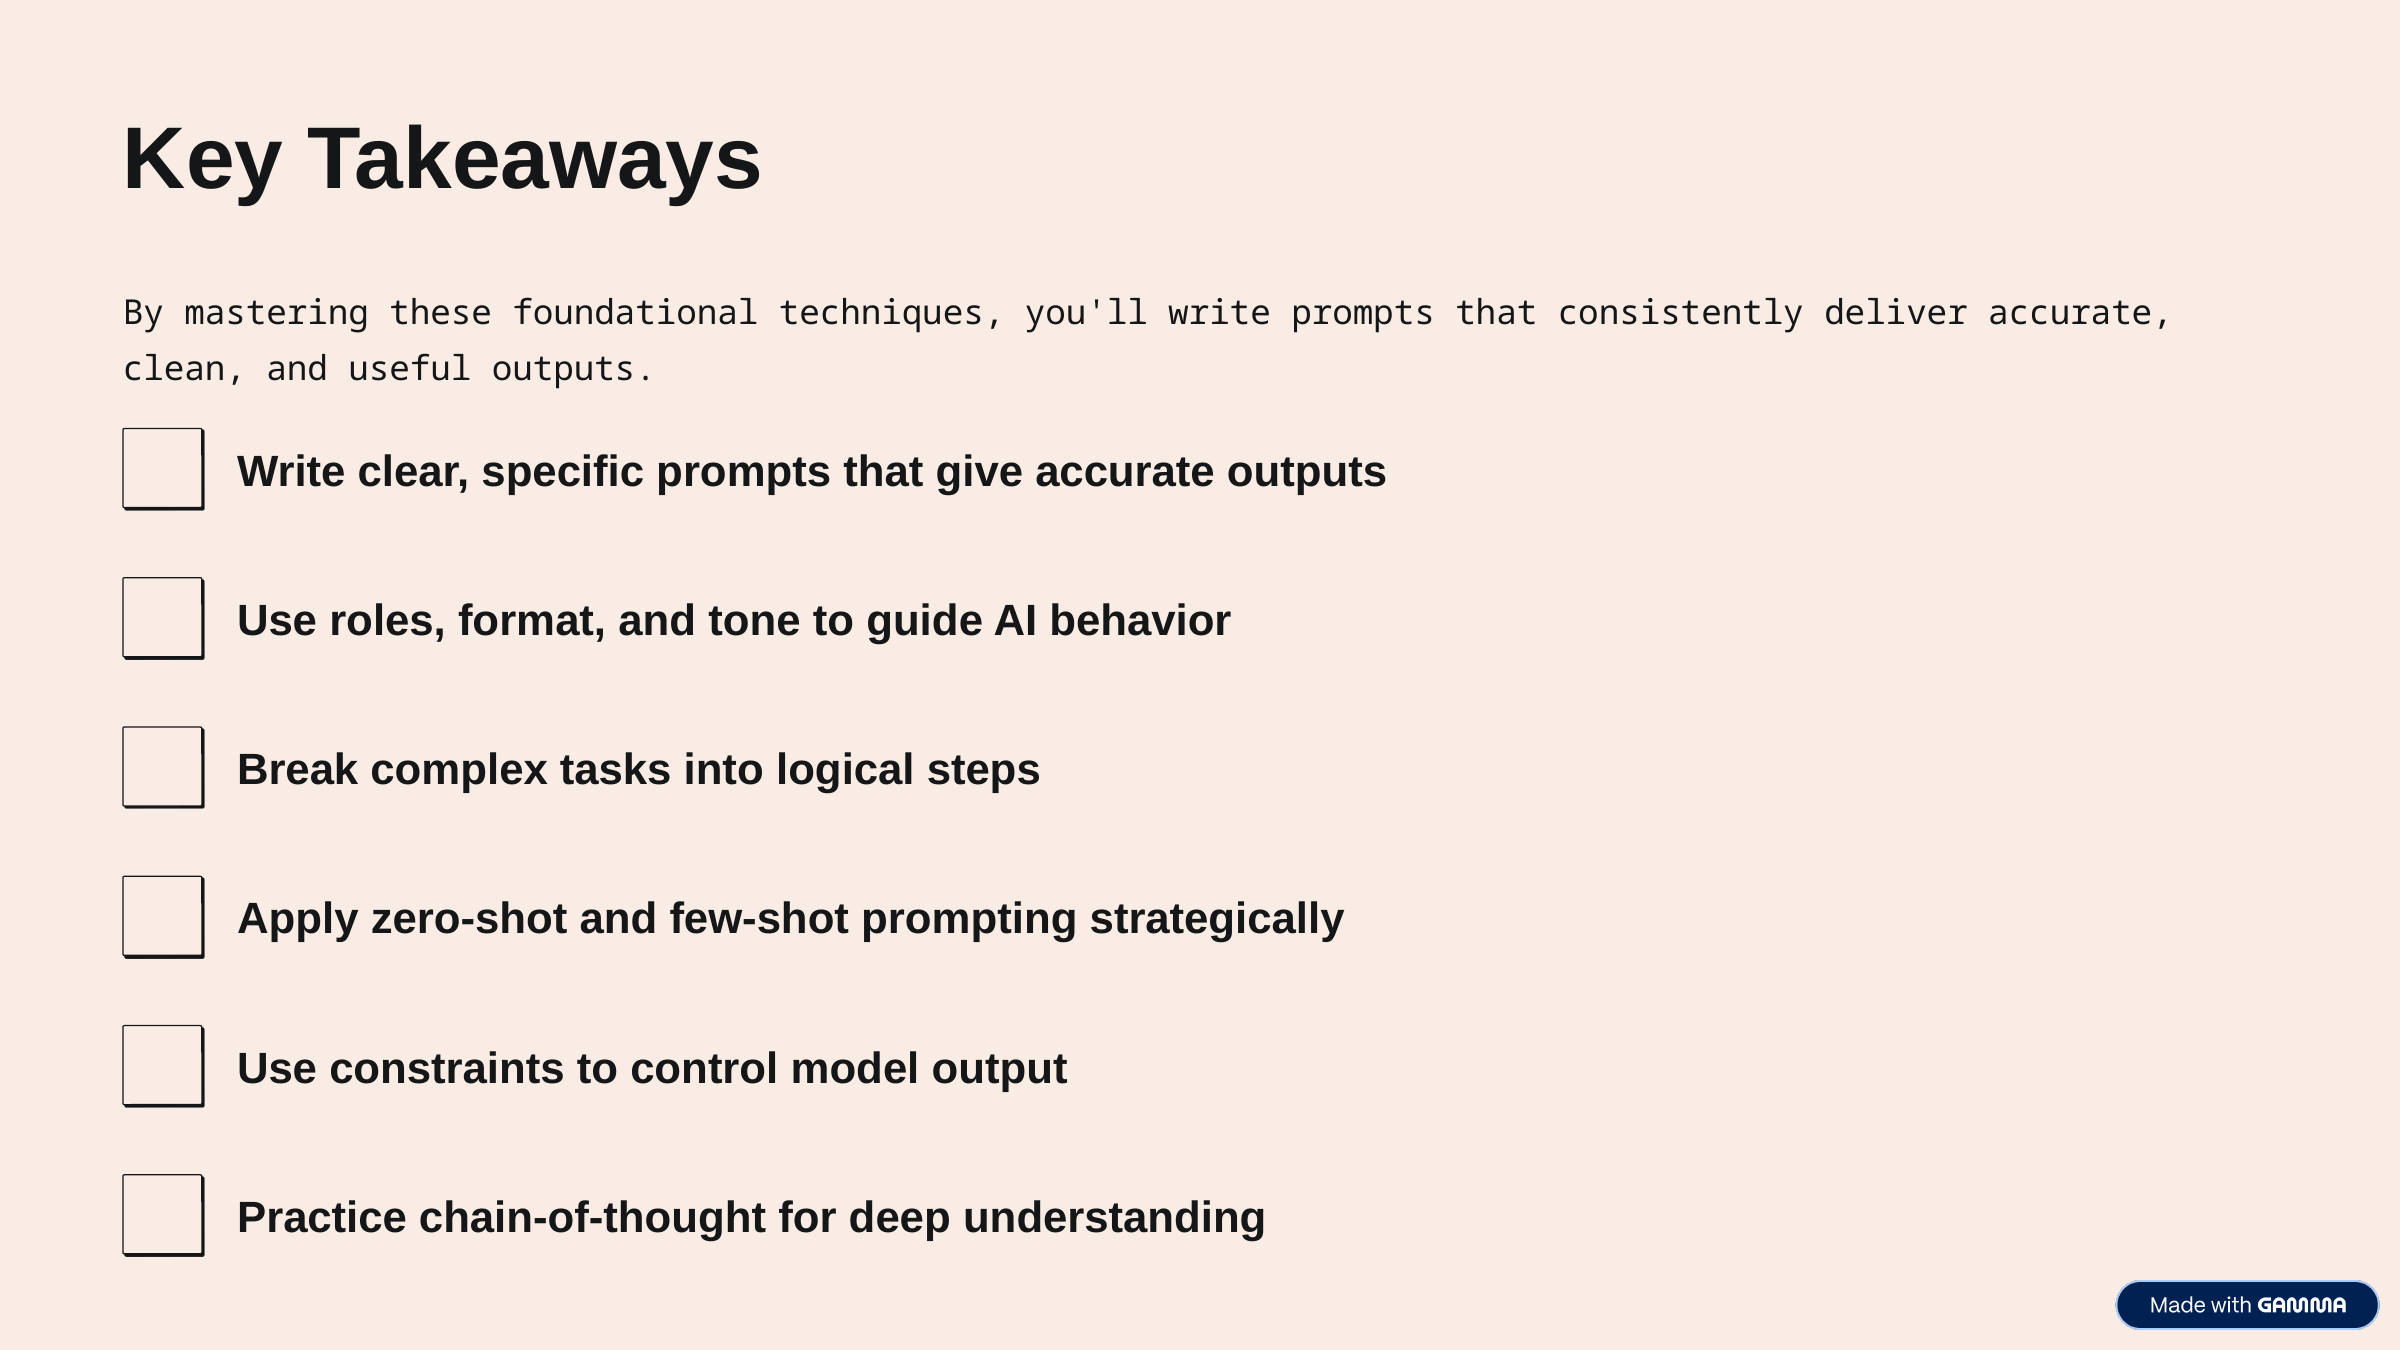

Key Takeaways
By mastering these foundational techniques, you'll write prompts that consistently deliver accurate, clean, and useful outputs.

Write clear, specific prompts that give accurate outputs

Use roles, format, and tone to guide AI behavior

Break complex tasks into logical steps

Apply zero-shot and few-shot prompting strategically

Use constraints to control model output

Practice chain-of-thought for deep understanding